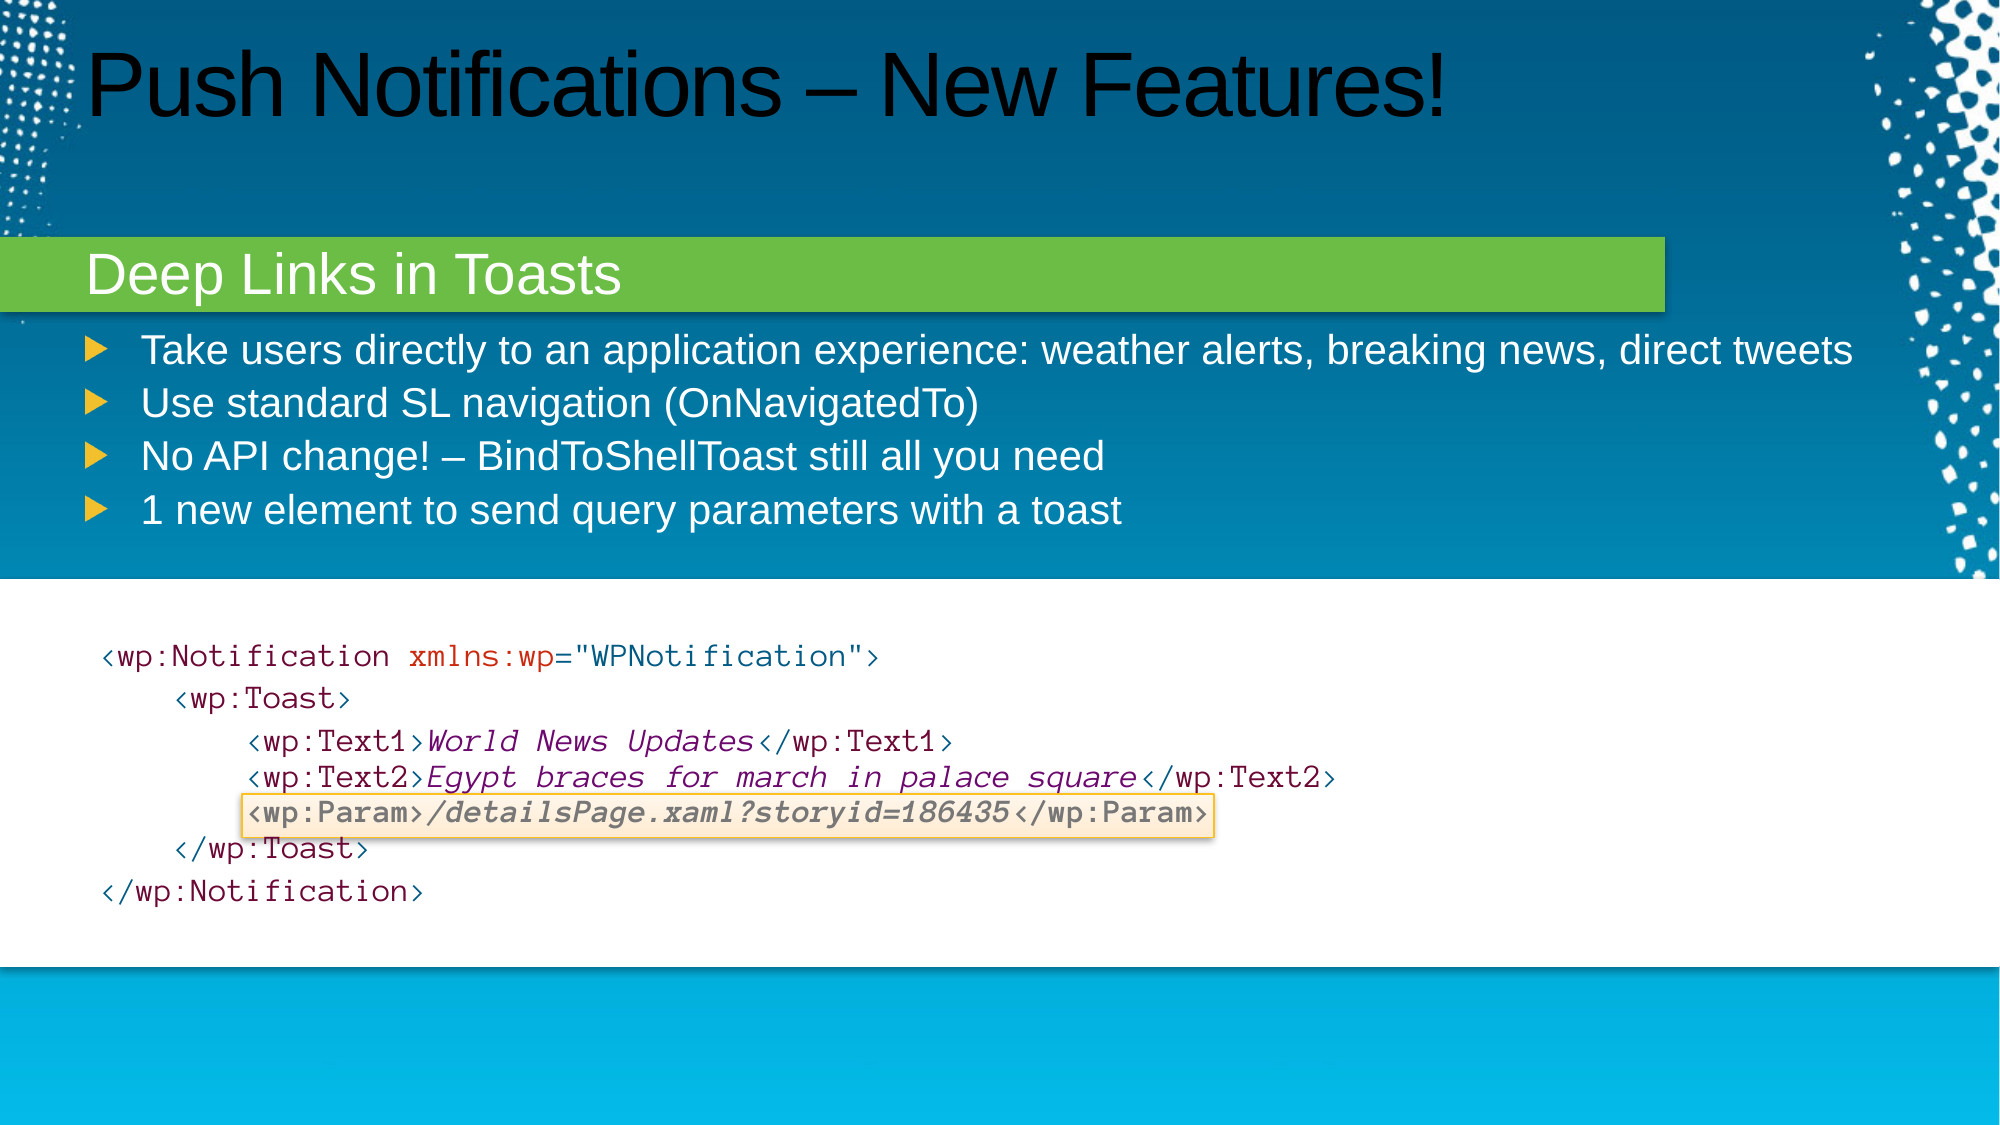

# Push Notifications – New Features!
Deep Links in Toasts
Take users directly to an application experience: weather alerts, breaking news, direct tweets
Use standard SL navigation (OnNavigatedTo)
No API change! – BindToShellToast still all you need
1 new element to send query parameters with a toast

<wp:Notification xmlns:wp="WPNotification">
    <wp:Toast>
        <wp:Text1>World News Updates</wp:Text1>
        <wp:Text2>Egypt braces for march in palace square</wp:Text2>
        <wp:Param>/detailsPage.xaml?storyid=186435</wp:Param>
    </wp:Toast>
</wp:Notification>